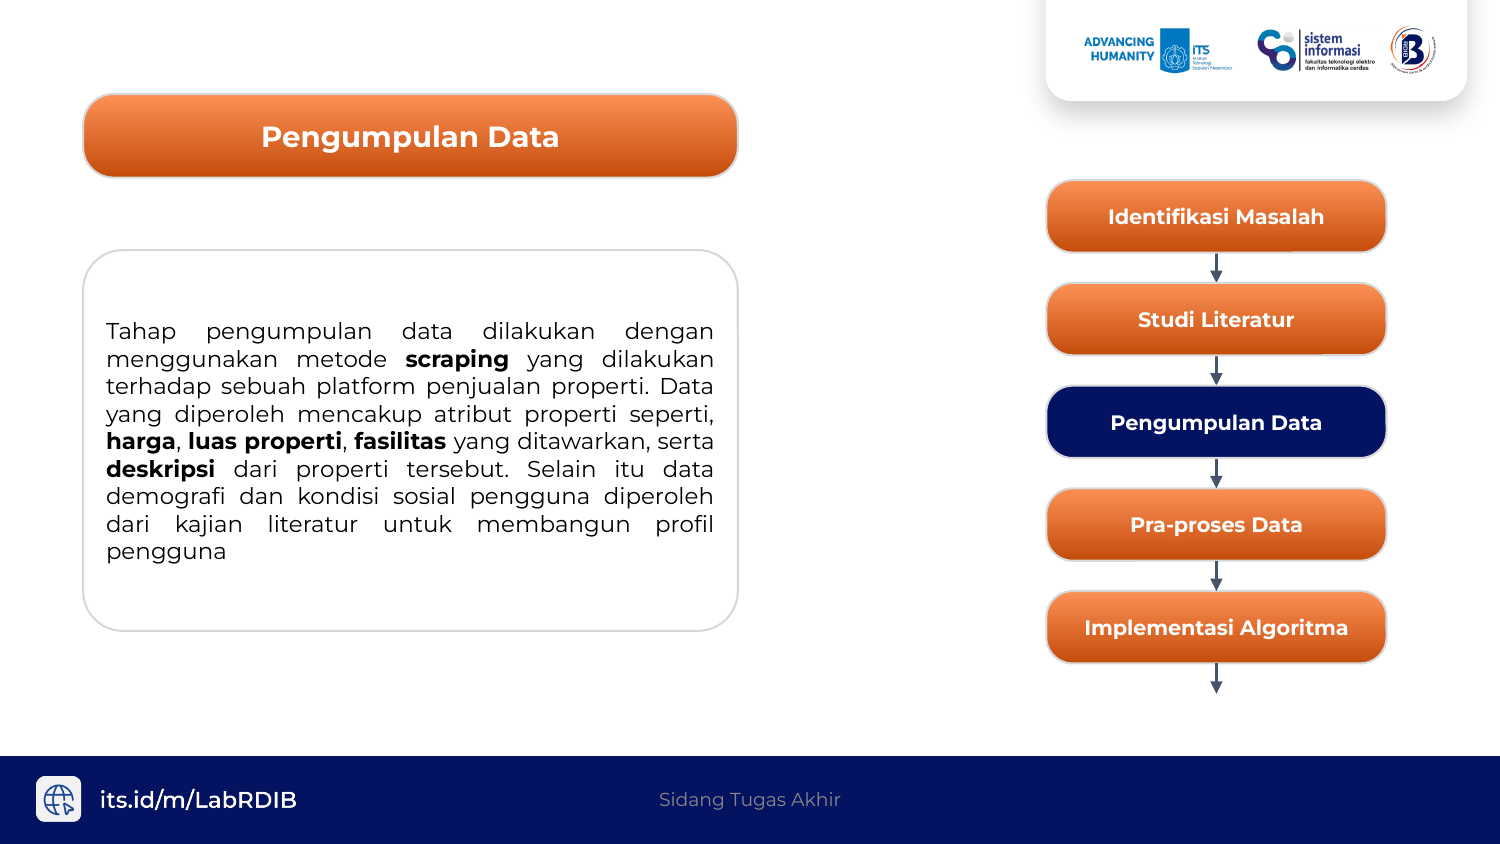

Pengumpulan Data
Identifikasi Masalah
Tahap pengumpulan data dilakukan dengan menggunakan metode scraping yang dilakukan terhadap sebuah platform penjualan properti. Data yang diperoleh mencakup atribut properti seperti, harga, luas properti, fasilitas yang ditawarkan, serta deskripsi dari properti tersebut. Selain itu data demografi dan kondisi sosial pengguna diperoleh dari kajian literatur untuk membangun profil pengguna
Studi Literatur
Pengumpulan Data
Pra-proses Data
Implementasi Algoritma
Sidang Tugas Akhir